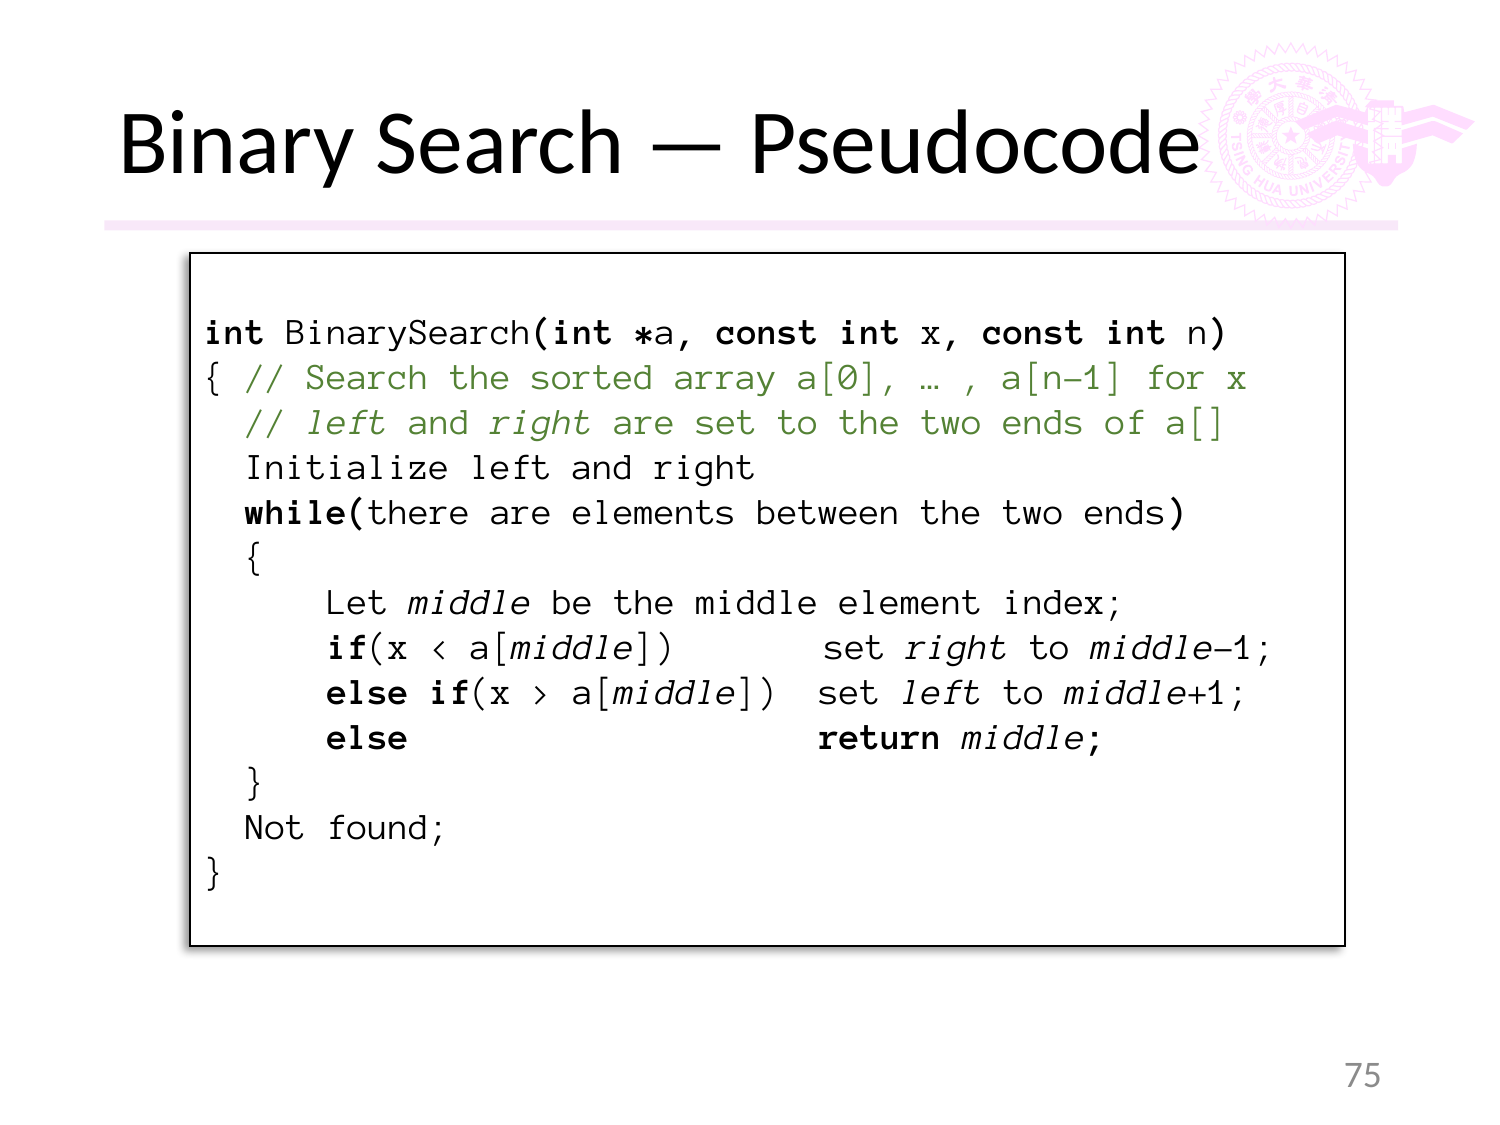

# Binary Search — Pseudocode
int BinarySearch(int *a, const int x, const int n)
{ // Search the sorted array a[0], … , a[n-1] for x
  // left and right are set to the two ends of a[]
  Initialize left and right
  while(there are elements between the two ends)
  {
      Let middle be the middle element index;
      if(x < a[middle]) 	 set right to middle-1;
      else if(x > a[middle])  set left to middle+1;
      else                    return middle;
  }
  Not found;
}
75